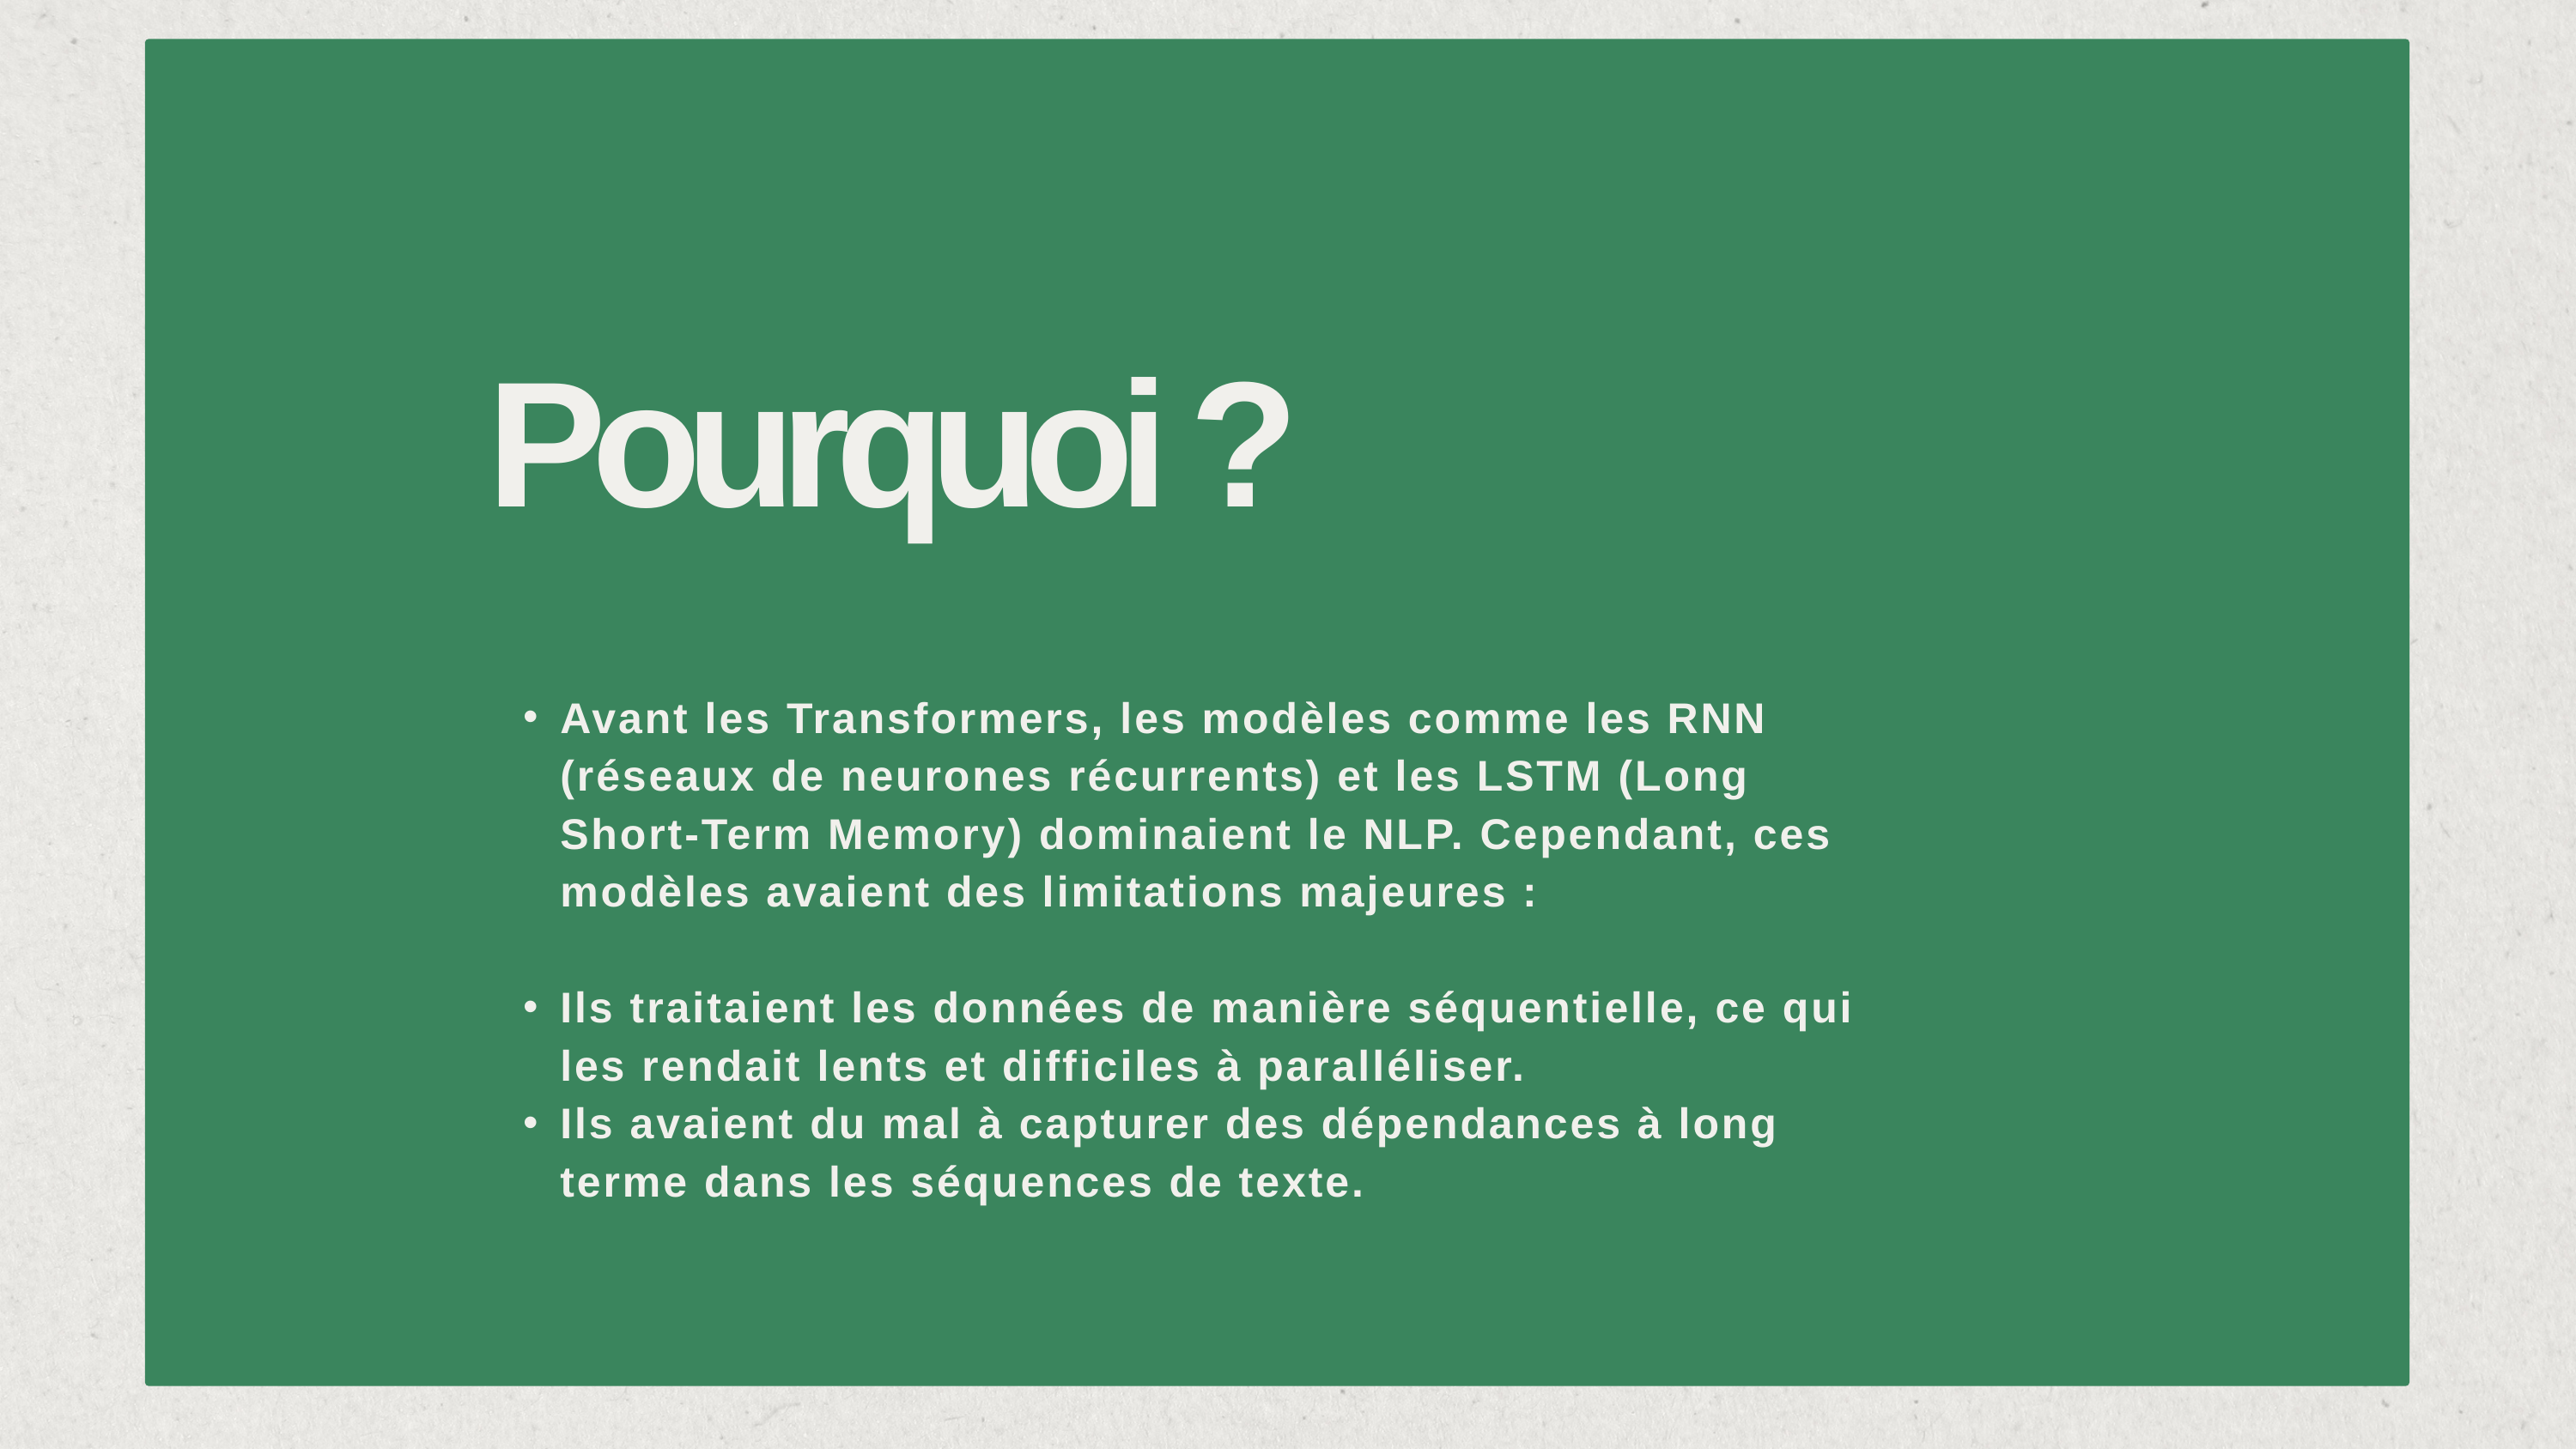

Pourquoi ?

Avant les Transformers, les modèles comme les RNN (réseaux de neurones récurrents) et les LSTM (Long Short-Term Memory) dominaient le NLP. Cependant, ces modèles avaient des limitations majeures :

Ils traitaient les données de manière séquentielle, ce qui les rendait lents et difficiles à paralléliser.
Ils avaient du mal à capturer des dépendances à long terme dans les séquences de texte.